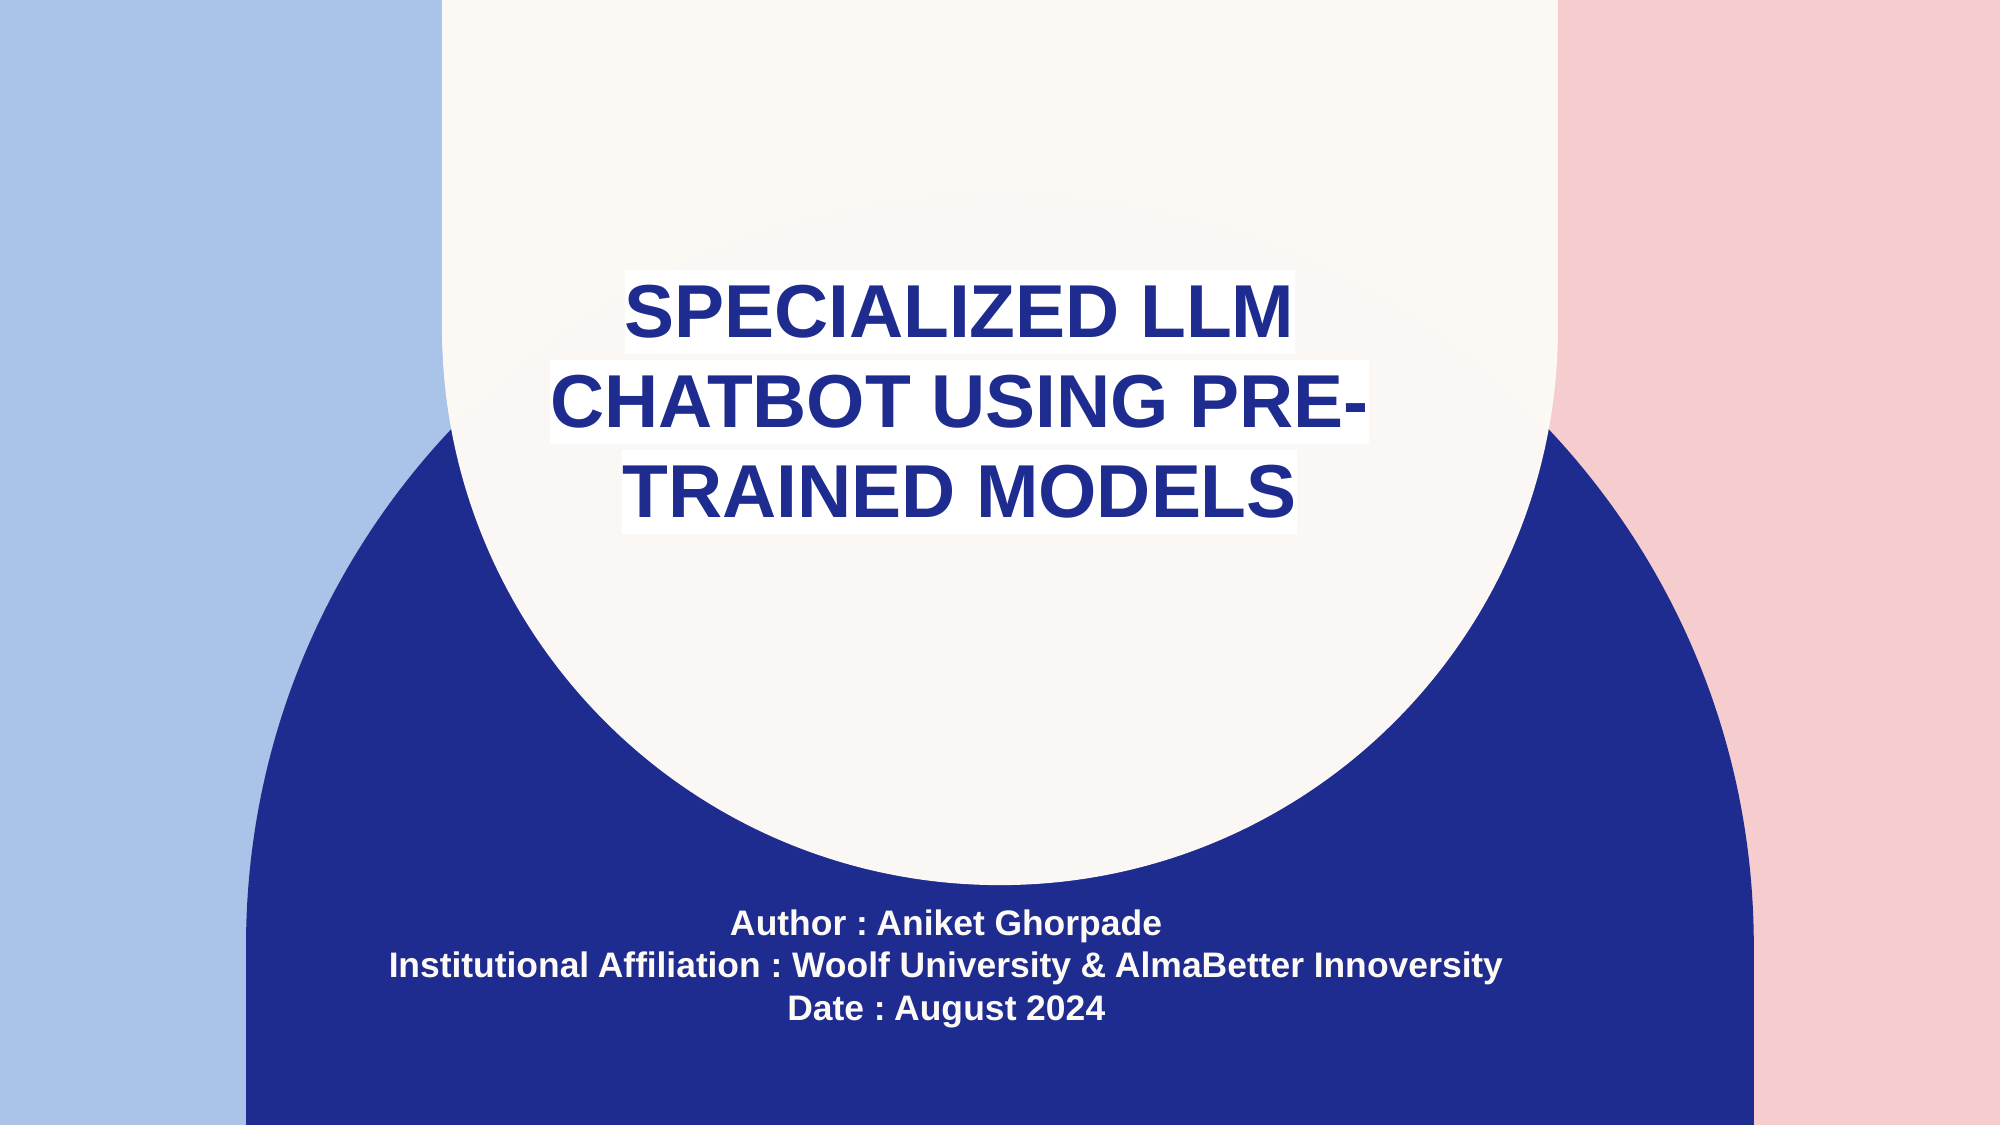

# SPECIALIZED LLM CHATBOT USING PRE-TRAINED MODELS
Author : Aniket Ghorpade
Institutional Affiliation : Woolf University & AlmaBetter Innoversity
Date : August 2024